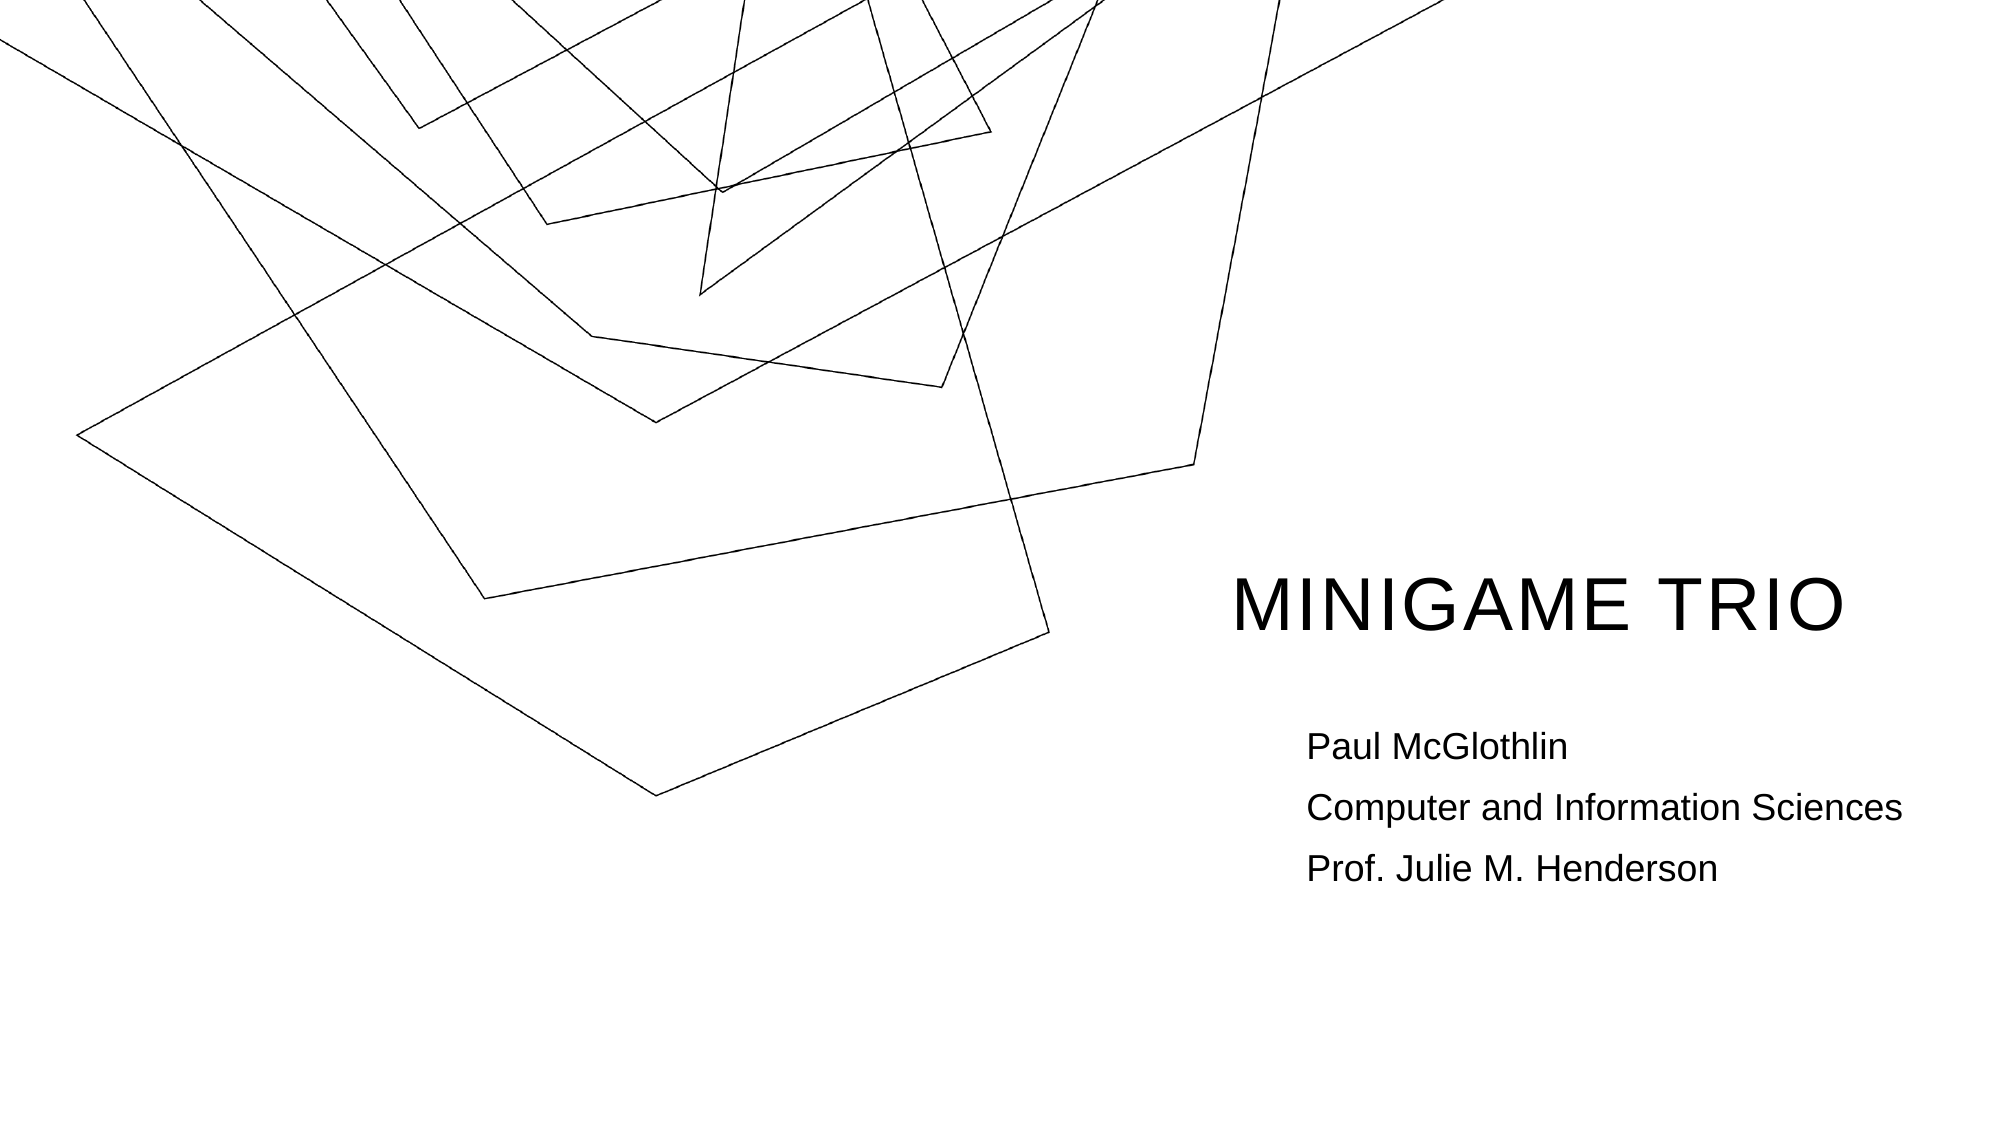

# Minigame Trio
Paul McGlothlin
Computer and Information Sciences
Prof. Julie M. Henderson